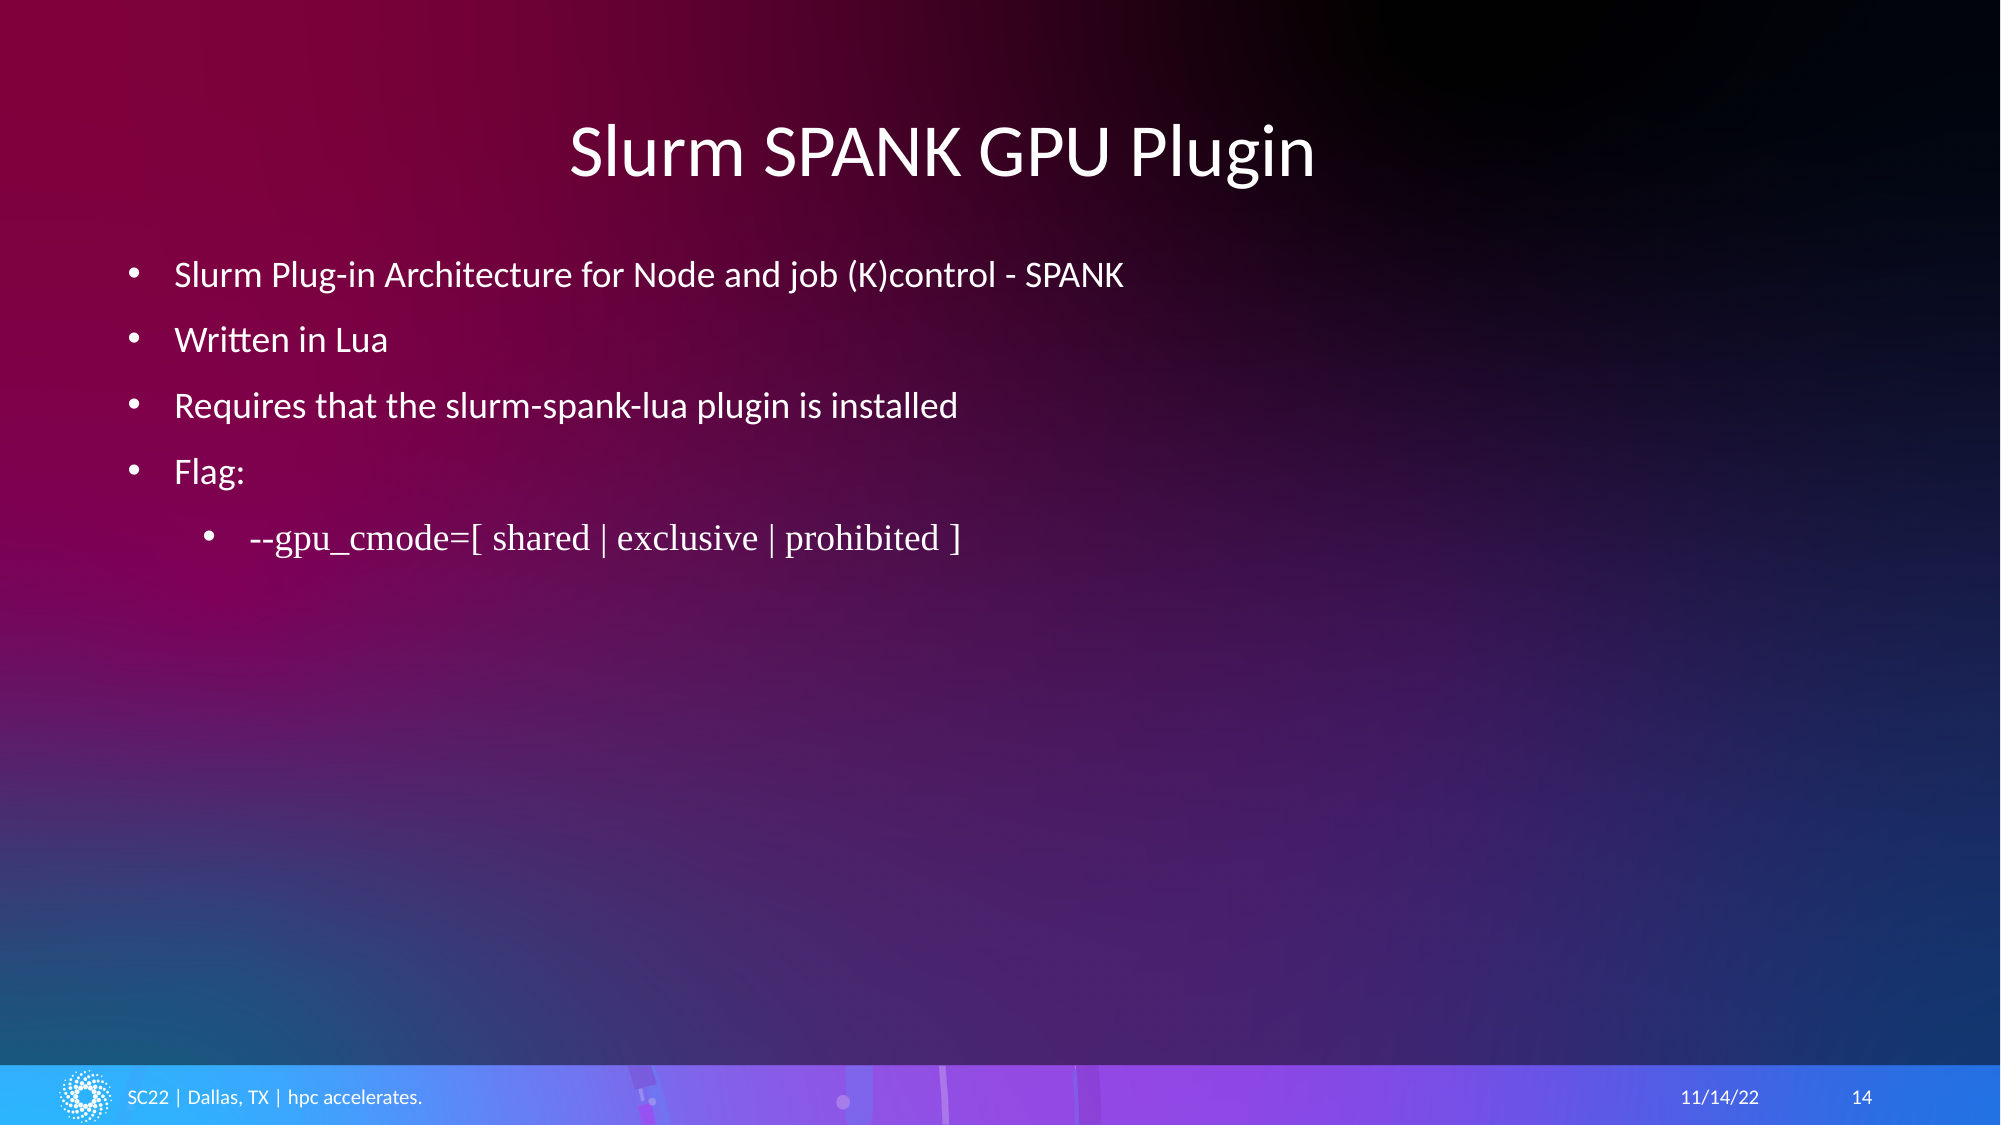

# Slurm SPANK GPU Plugin
Slurm Plug-in Architecture for Node and job (K)control - SPANK
Written in Lua
Requires that the slurm-spank-lua plugin is installed
Flag:
--gpu_cmode=[ shared | exclusive | prohibited ]
SC22 | Dallas, TX | hpc accelerates.
11/14/22
14